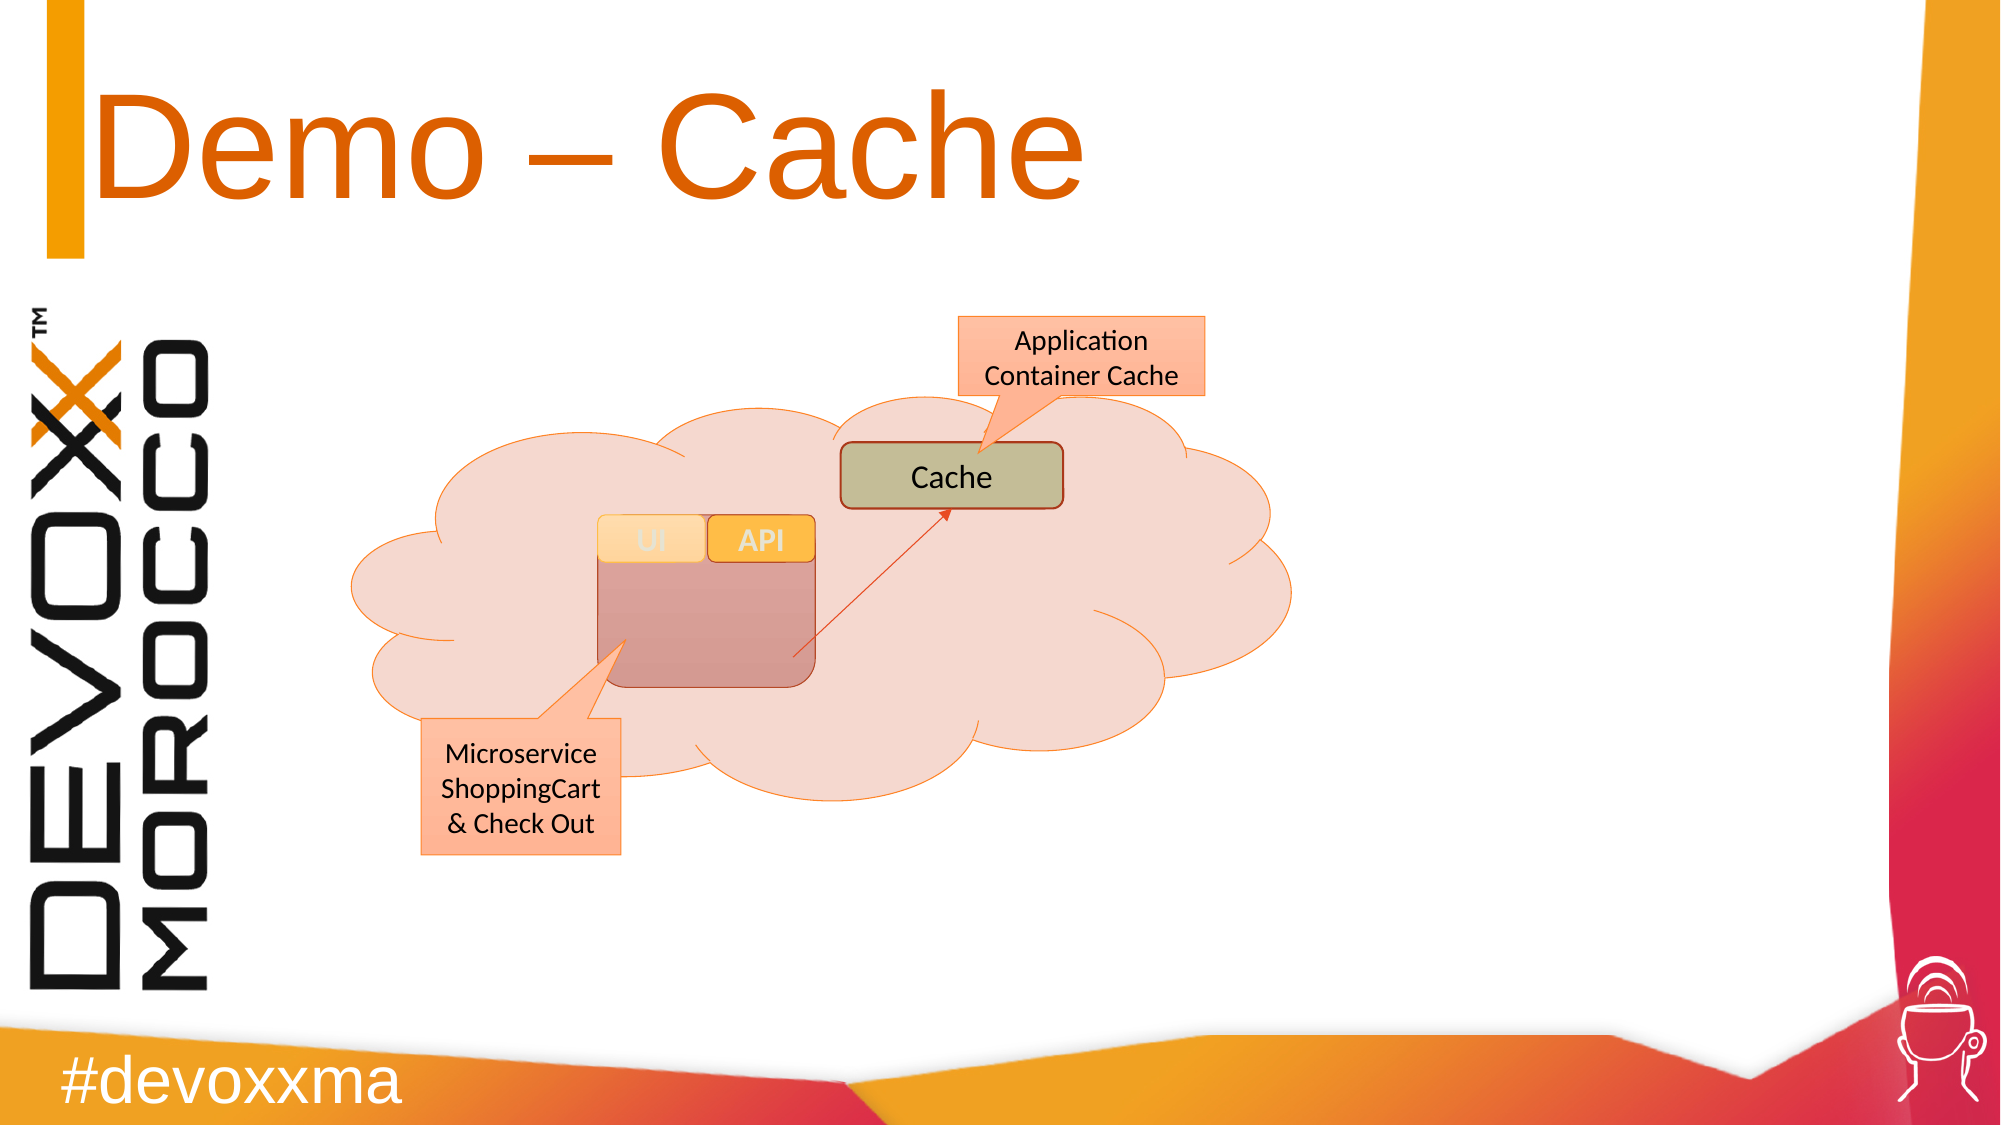

# Demo – Cache
Application Container Cache

Cache

UI
API
Microservice ShoppingCart & Check Out
#devoxxma